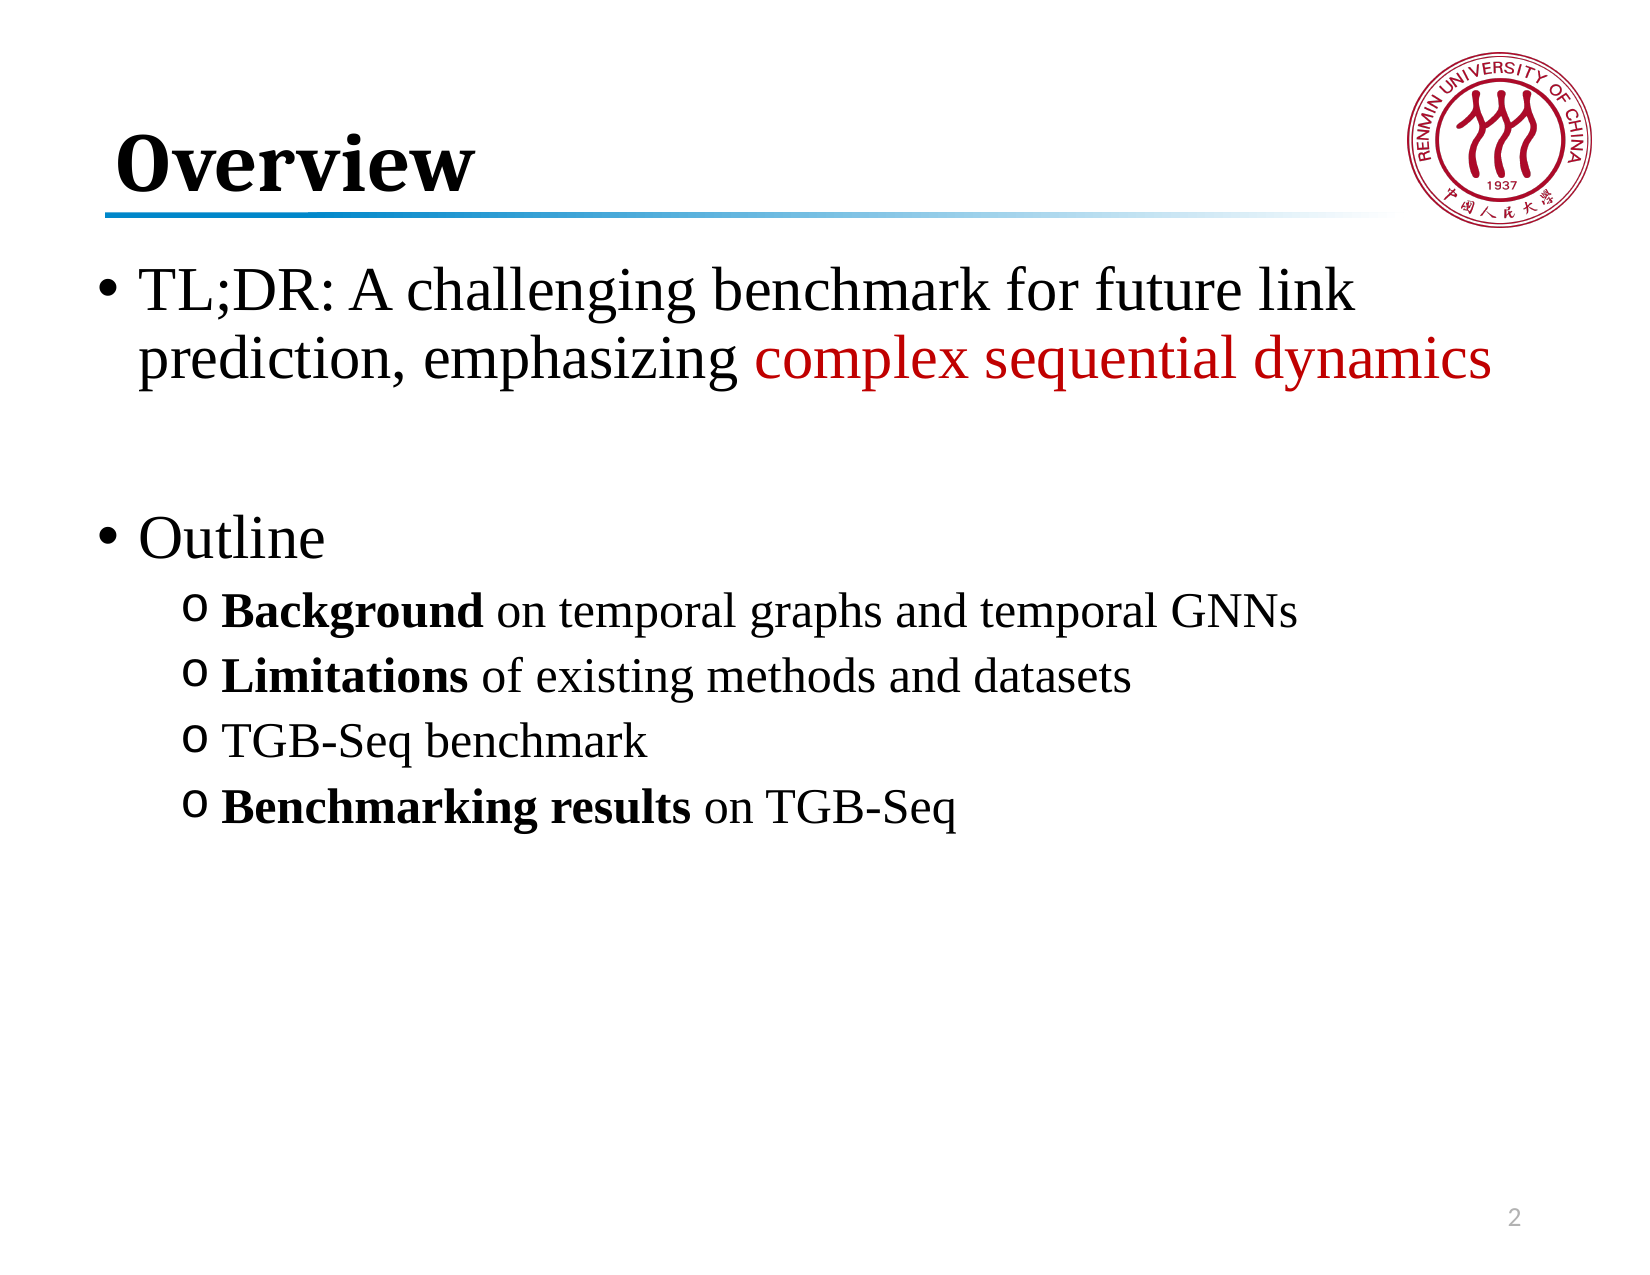

# Overview
TL;DR: A challenging benchmark for future link prediction, emphasizing complex sequential dynamics

Outline
Background on temporal graphs and temporal GNNs
Limitations of existing methods and datasets
TGB-Seq benchmark
Benchmarking results on TGB-Seq

2